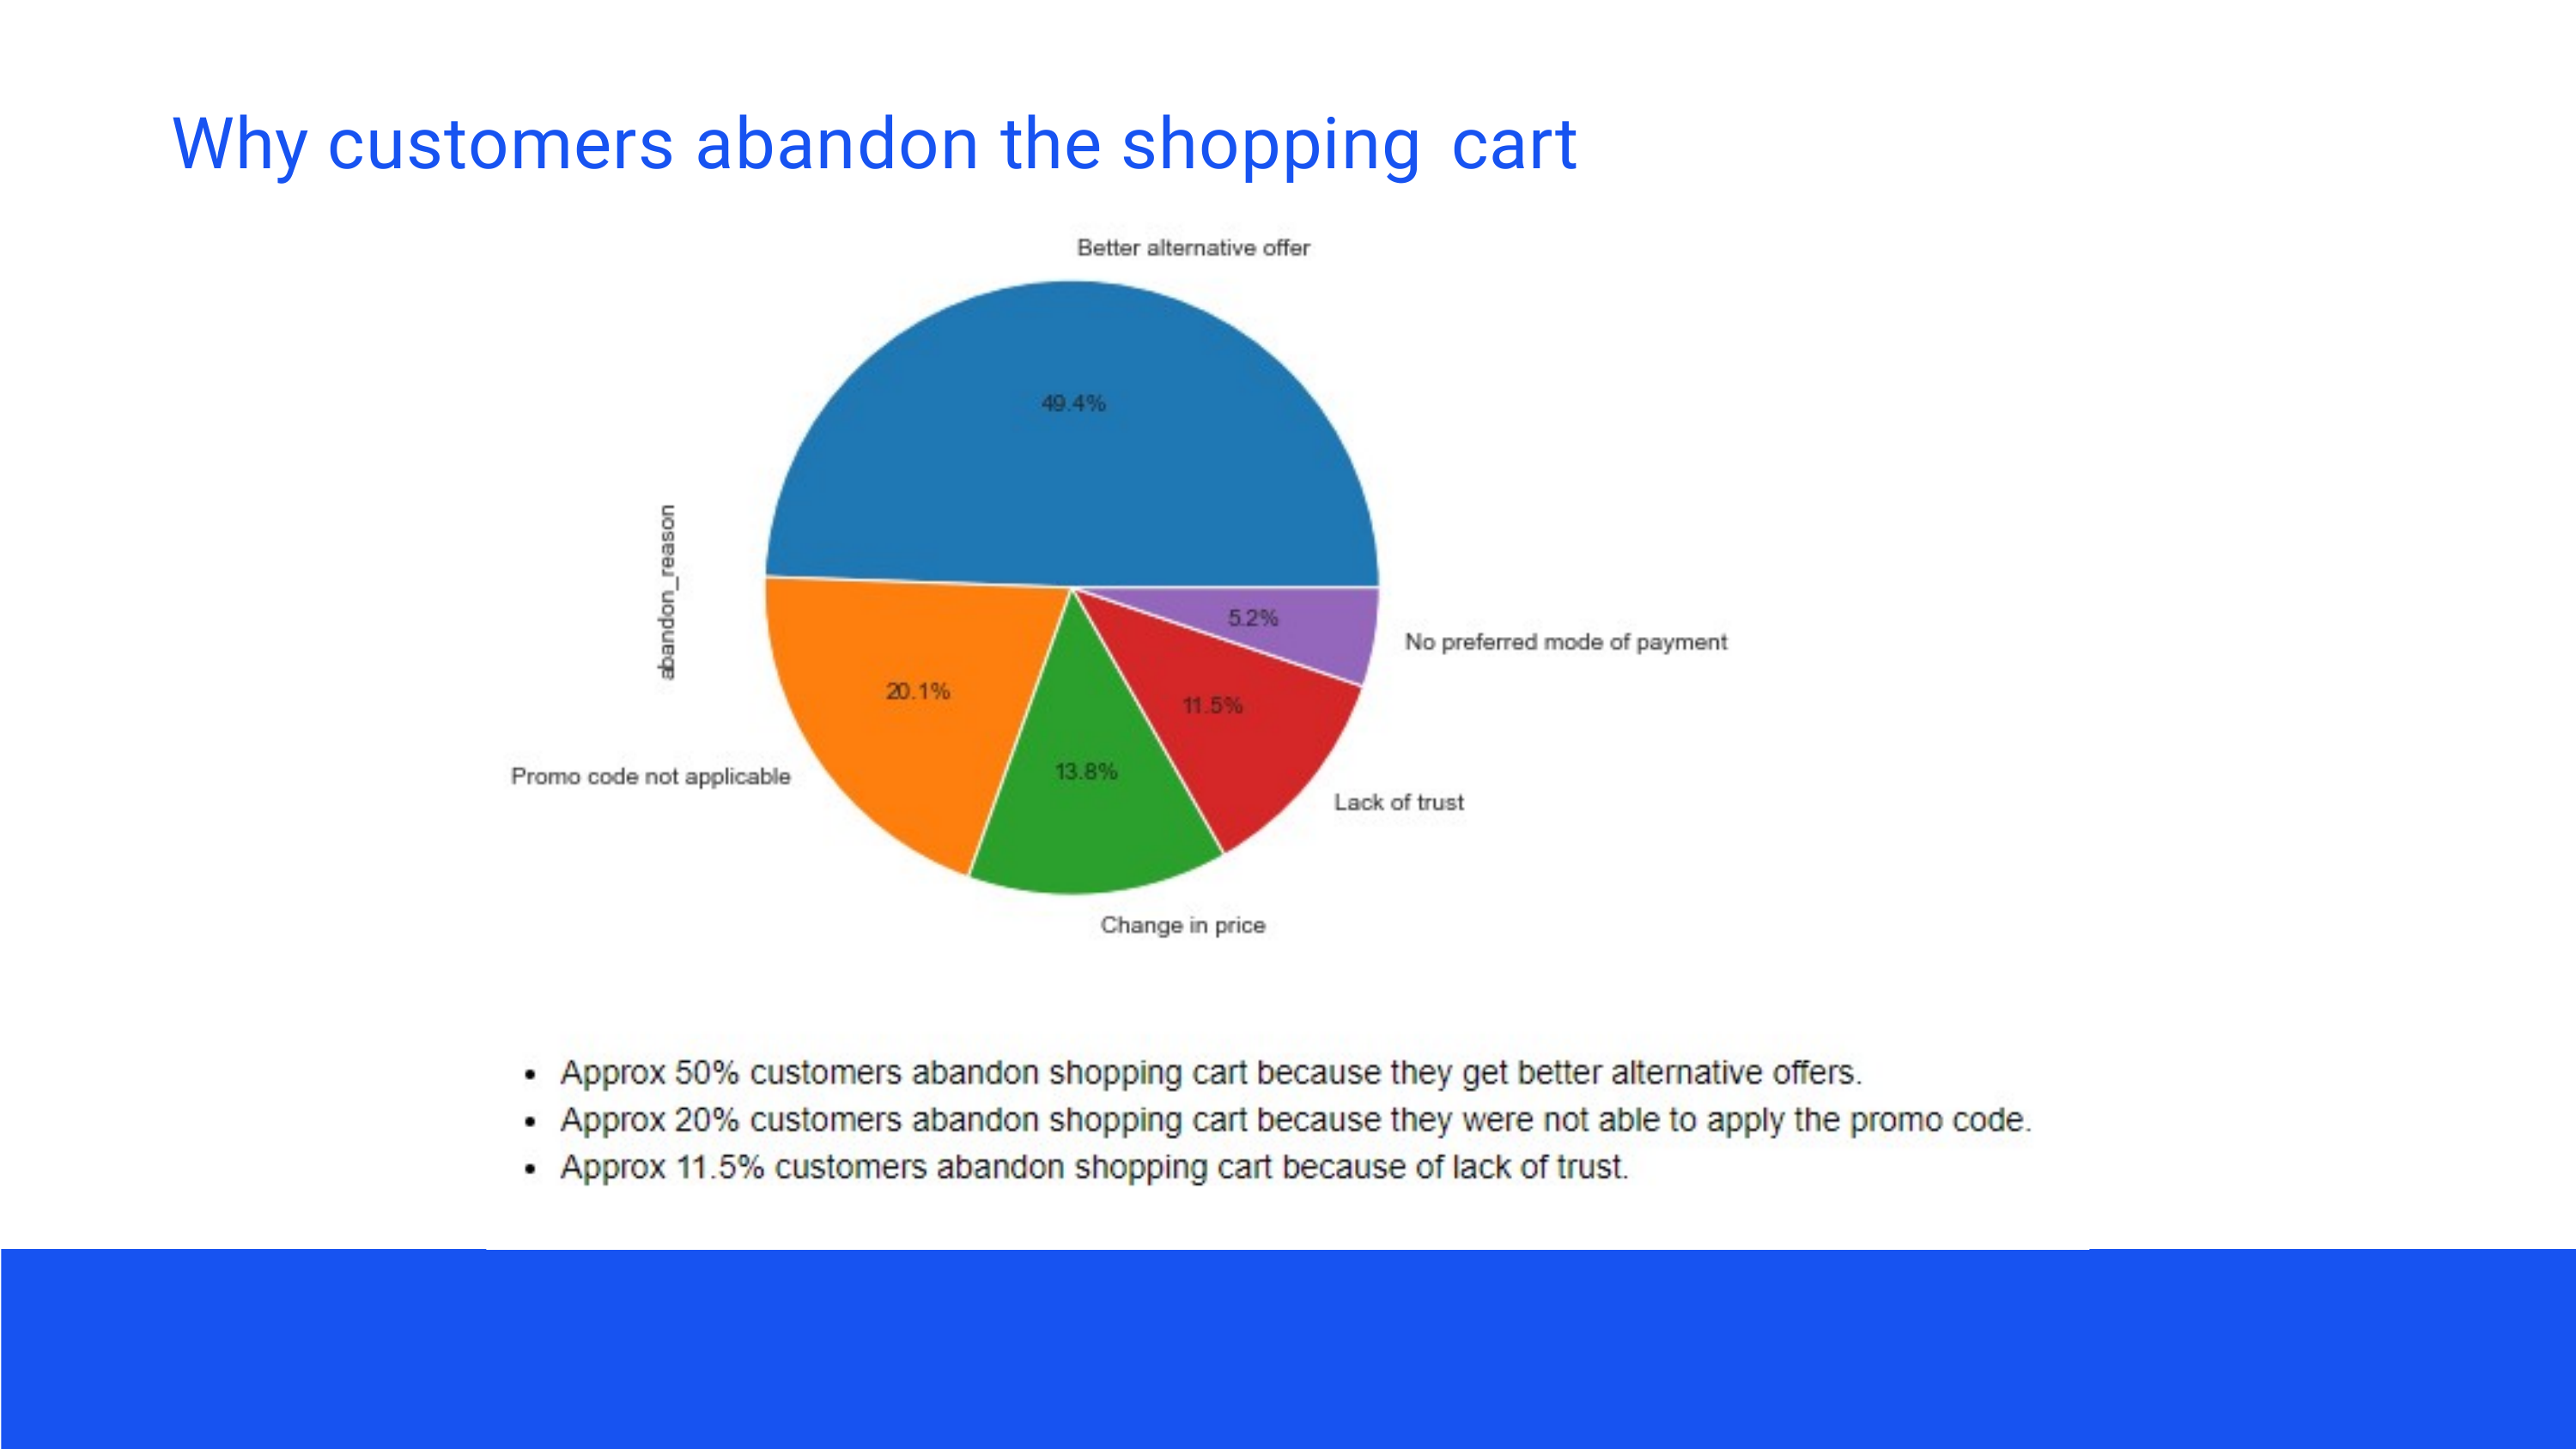

# Why customers abandon the shopping cart